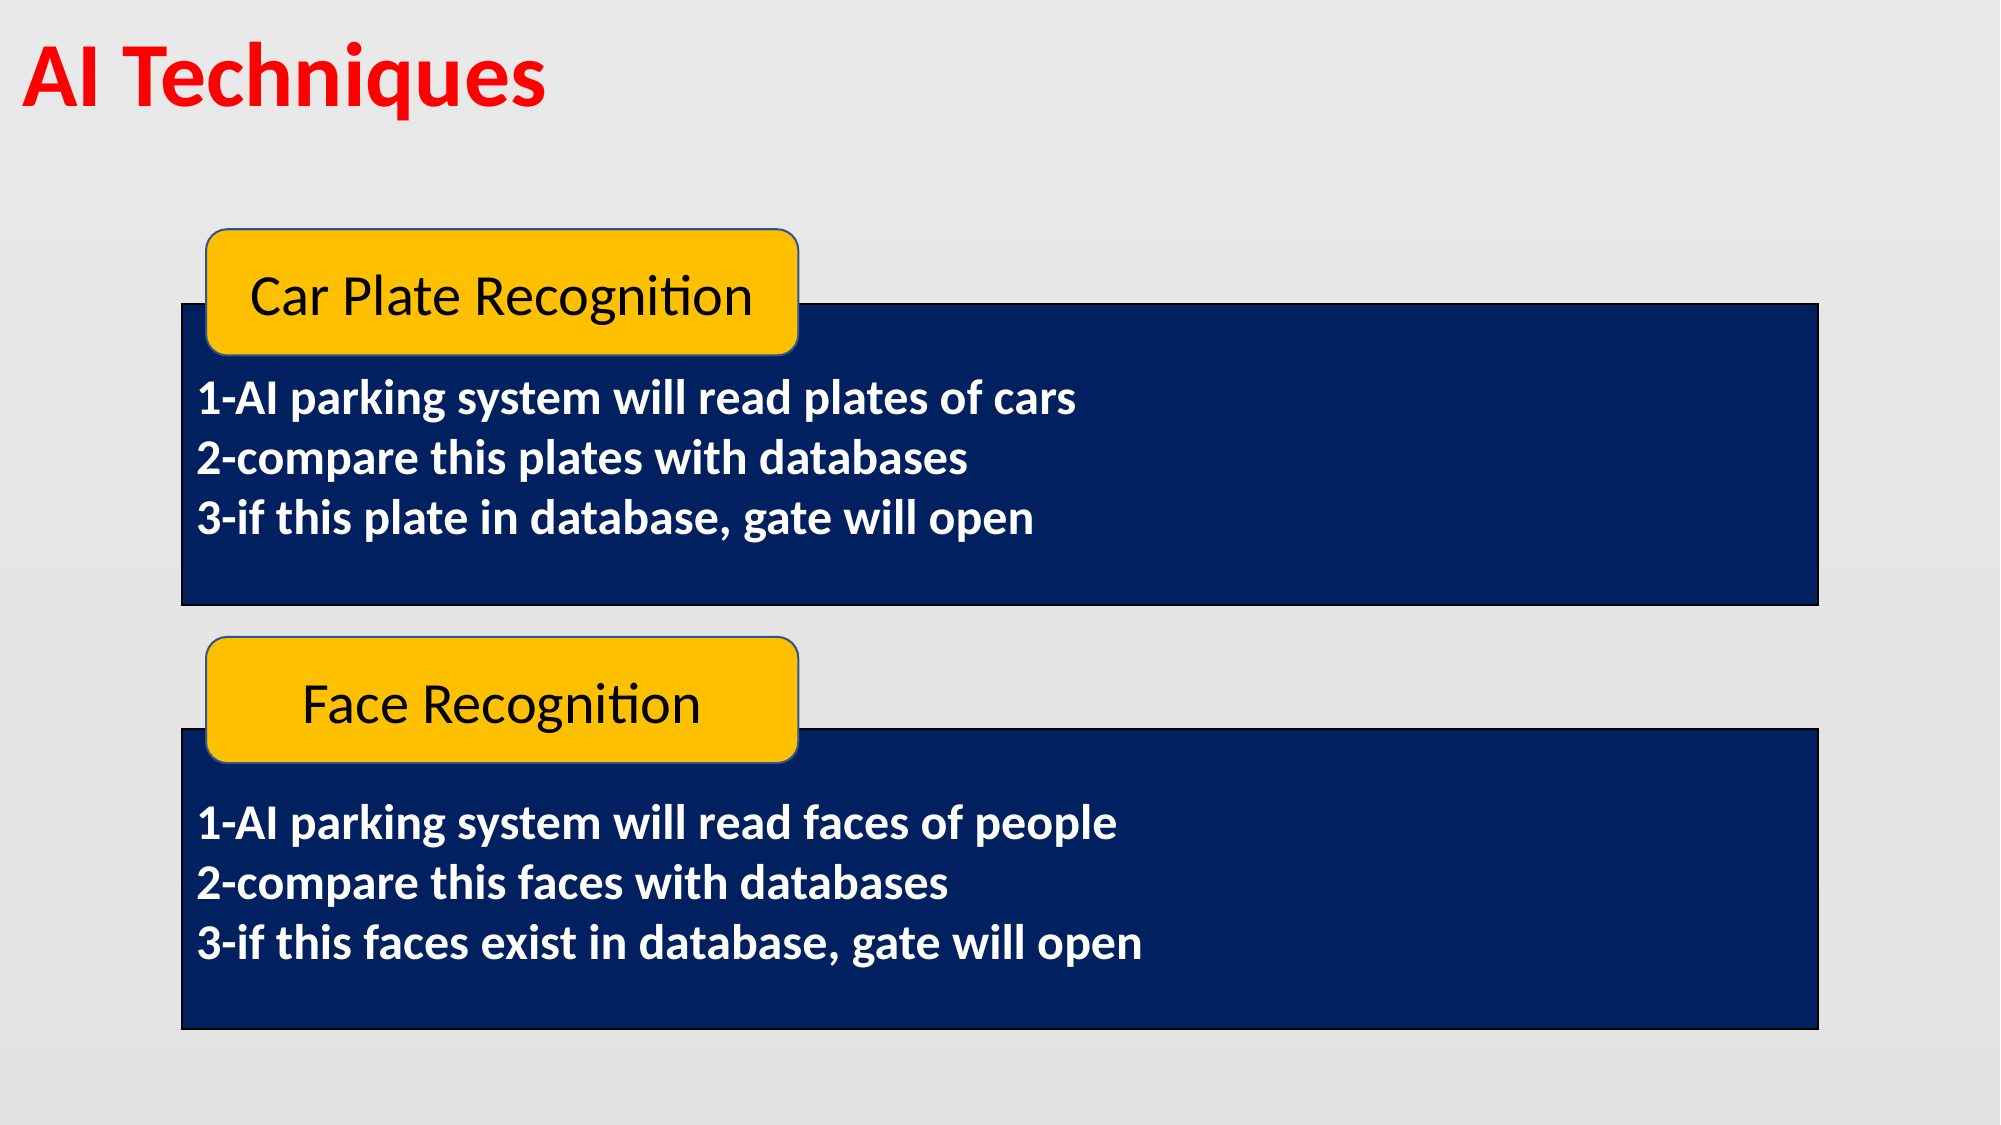

AI Techniques
Car Plate Recognition
1-AI parking system will read plates of cars
2-compare this plates with databases
3-if this plate in database, gate will open
Face Recognition
1-AI parking system will read faces of people
2-compare this faces with databases
3-if this faces exist in database, gate will open